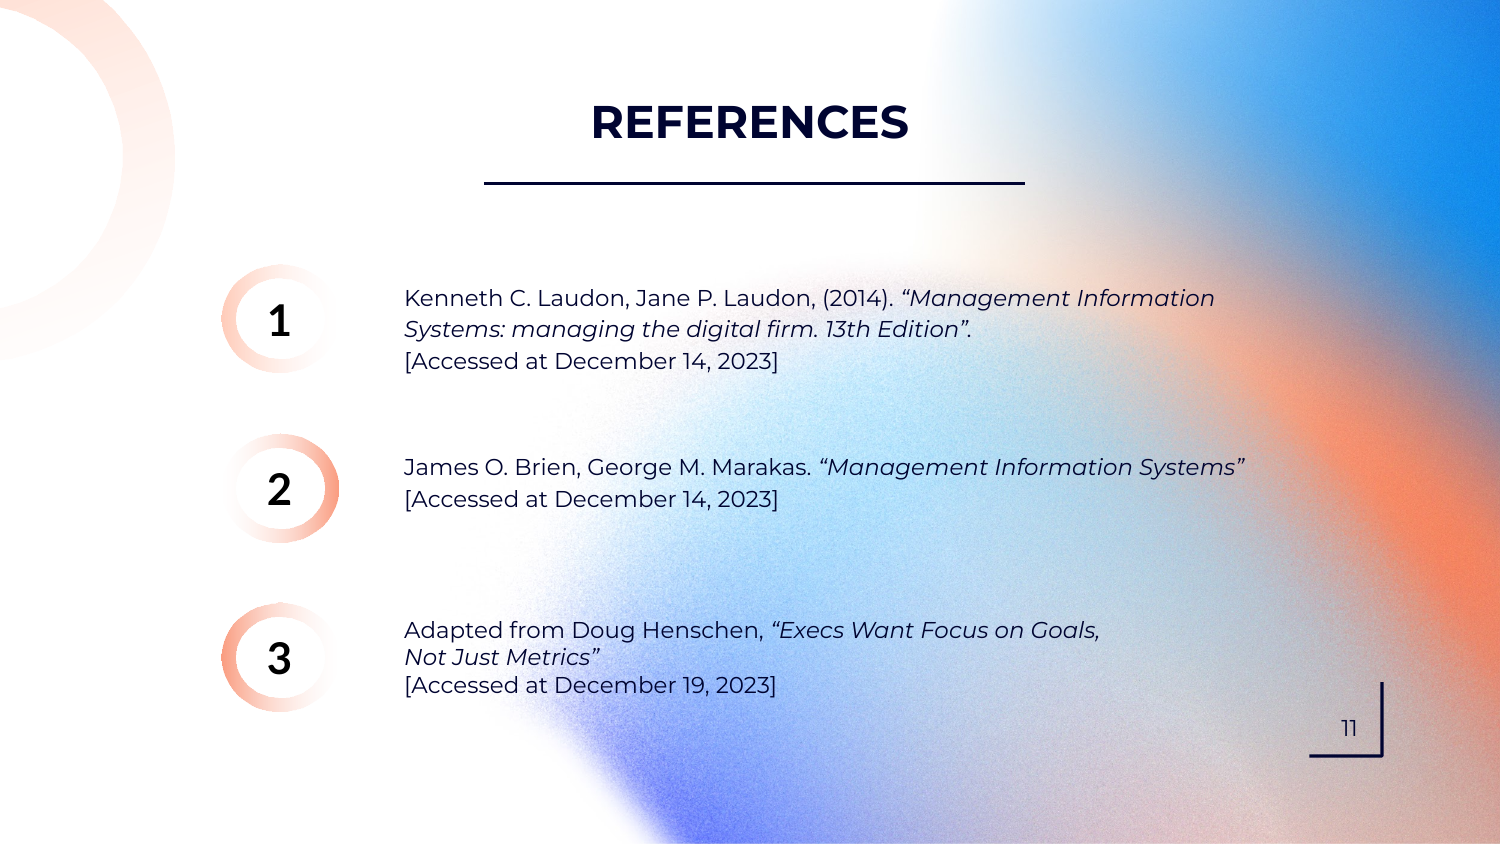

# REFERENCES

1
Kenneth C. Laudon, Jane P. Laudon, (2014). “Management Information Systems: managing the digital firm. 13th Edition”.
[Accessed at December 14, 2023]
James O. Brien, George M. Marakas. “Management Information Systems” [Accessed at December 14, 2023]
2
Adapted from Doug Henschen, “Execs Want Focus on Goals,
Not Just Metrics”
[Accessed at December 19, 2023]
3
11